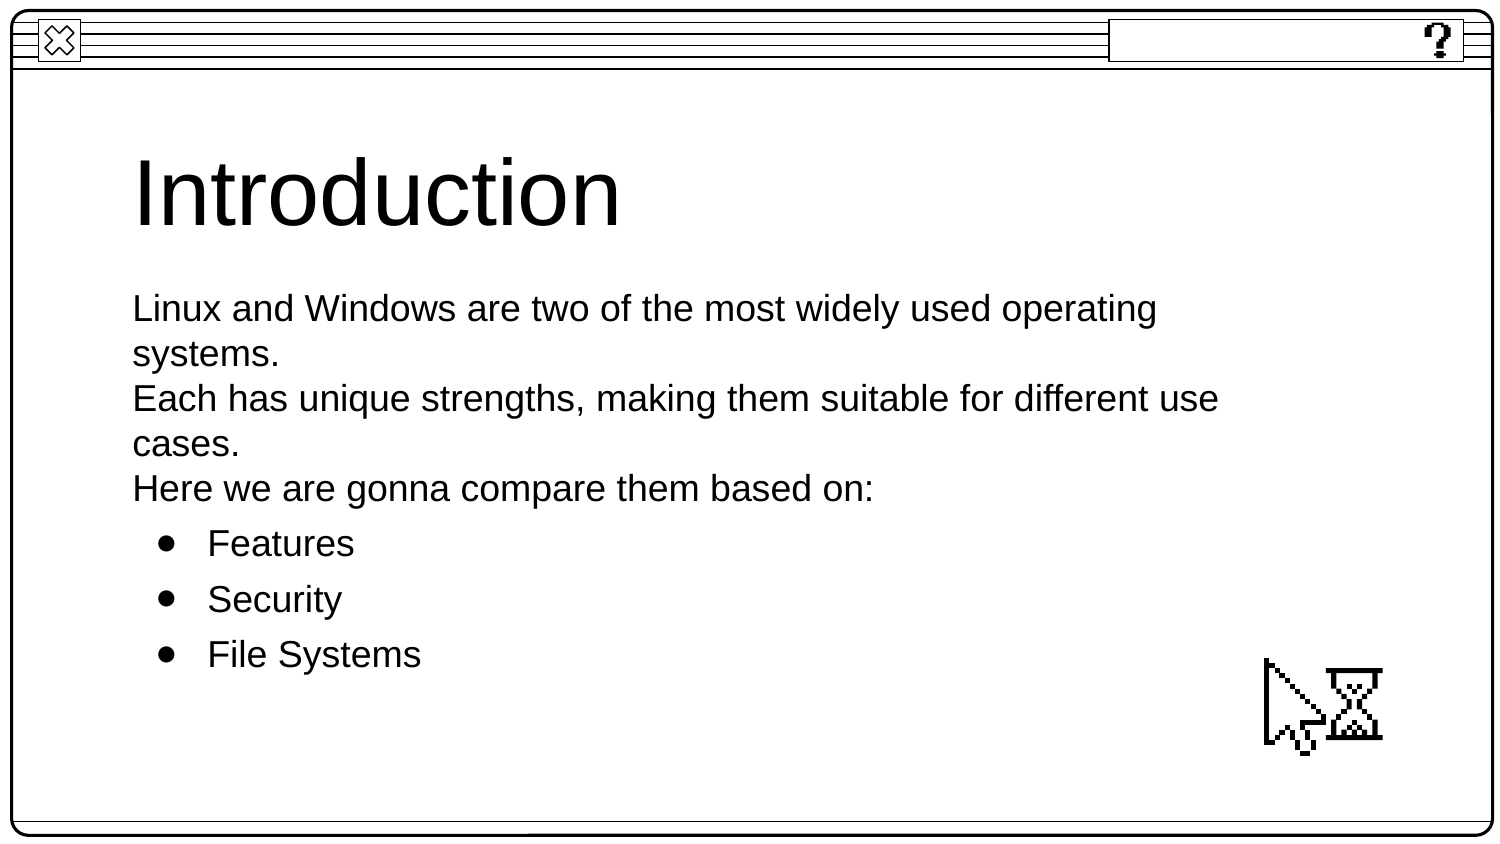

# Introduction
Linux and Windows are two of the most widely used operating systems.
Each has unique strengths, making them suitable for different use cases.
Here we are gonna compare them based on:
Features
Security
File Systems